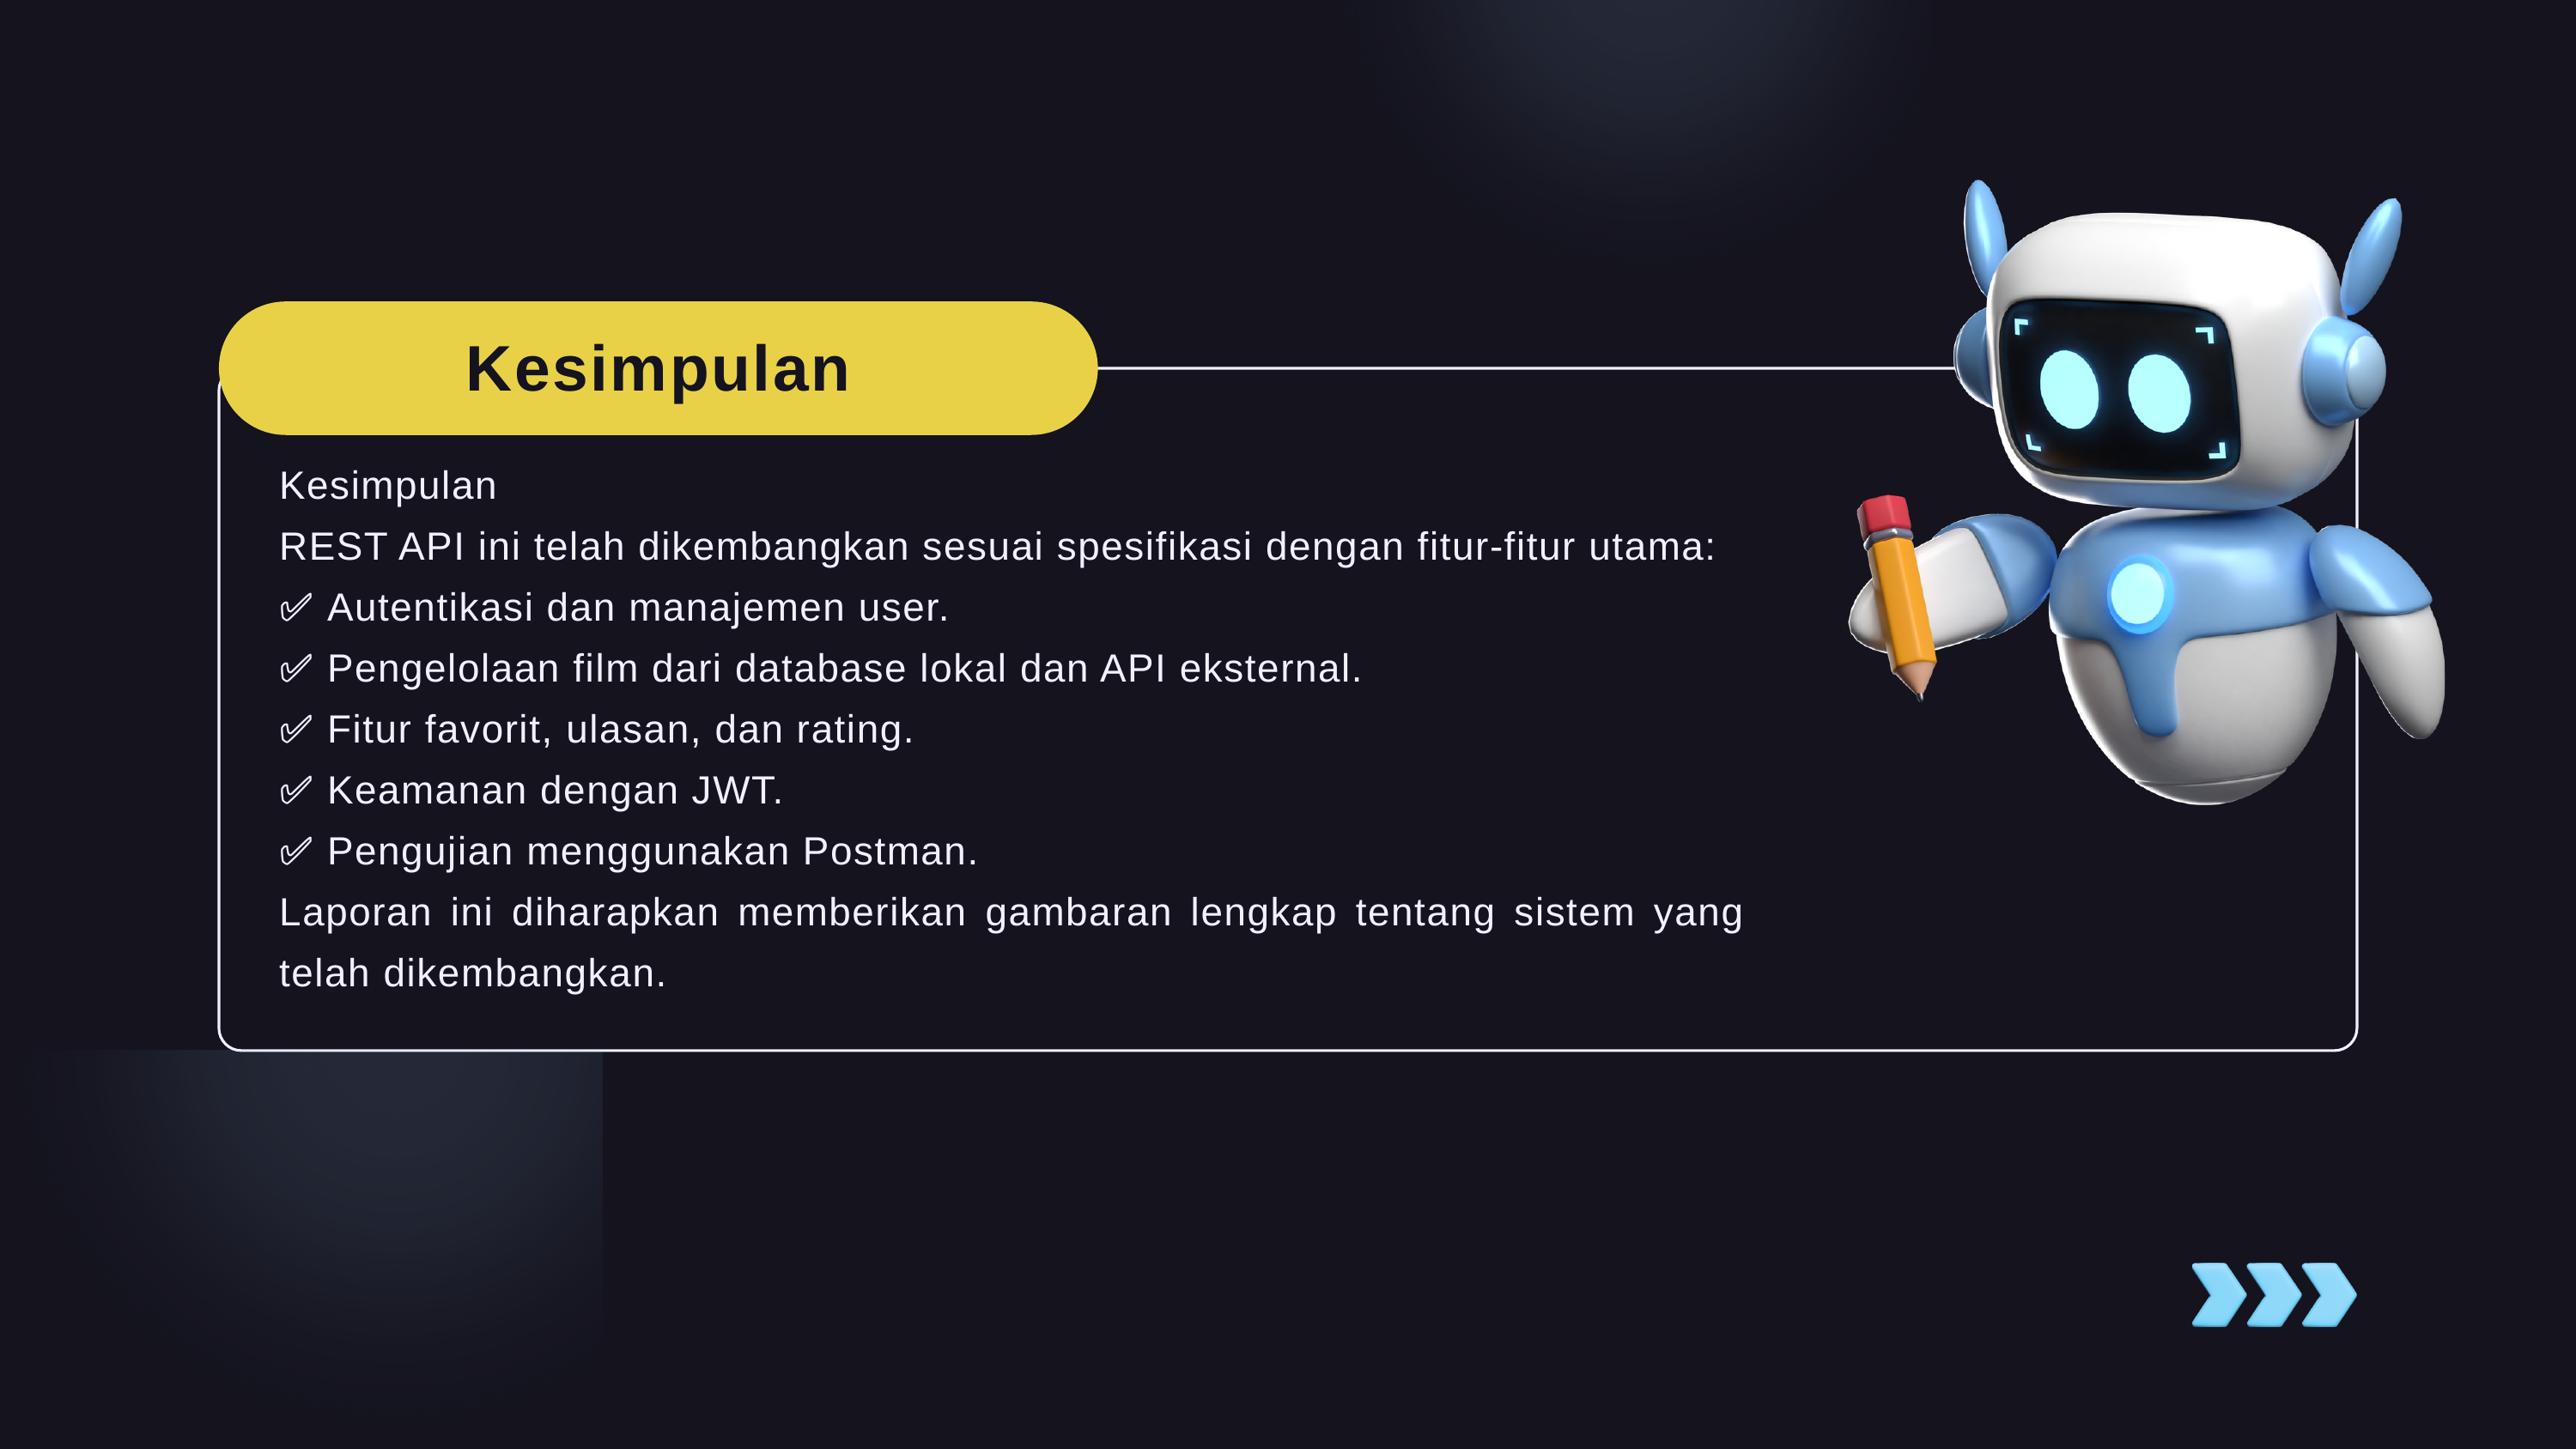

Kesimpulan

Kesimpulan
REST API ini telah dikembangkan sesuai spesifikasi dengan fitur-fitur utama:
✅ Autentikasi dan manajemen user.
✅ Pengelolaan film dari database lokal dan API eksternal.
✅ Fitur favorit, ulasan, dan rating.
✅ Keamanan dengan JWT.
✅ Pengujian menggunakan Postman.
Laporan ini diharapkan memberikan gambaran lengkap tentang sistem yang telah dikembangkan.